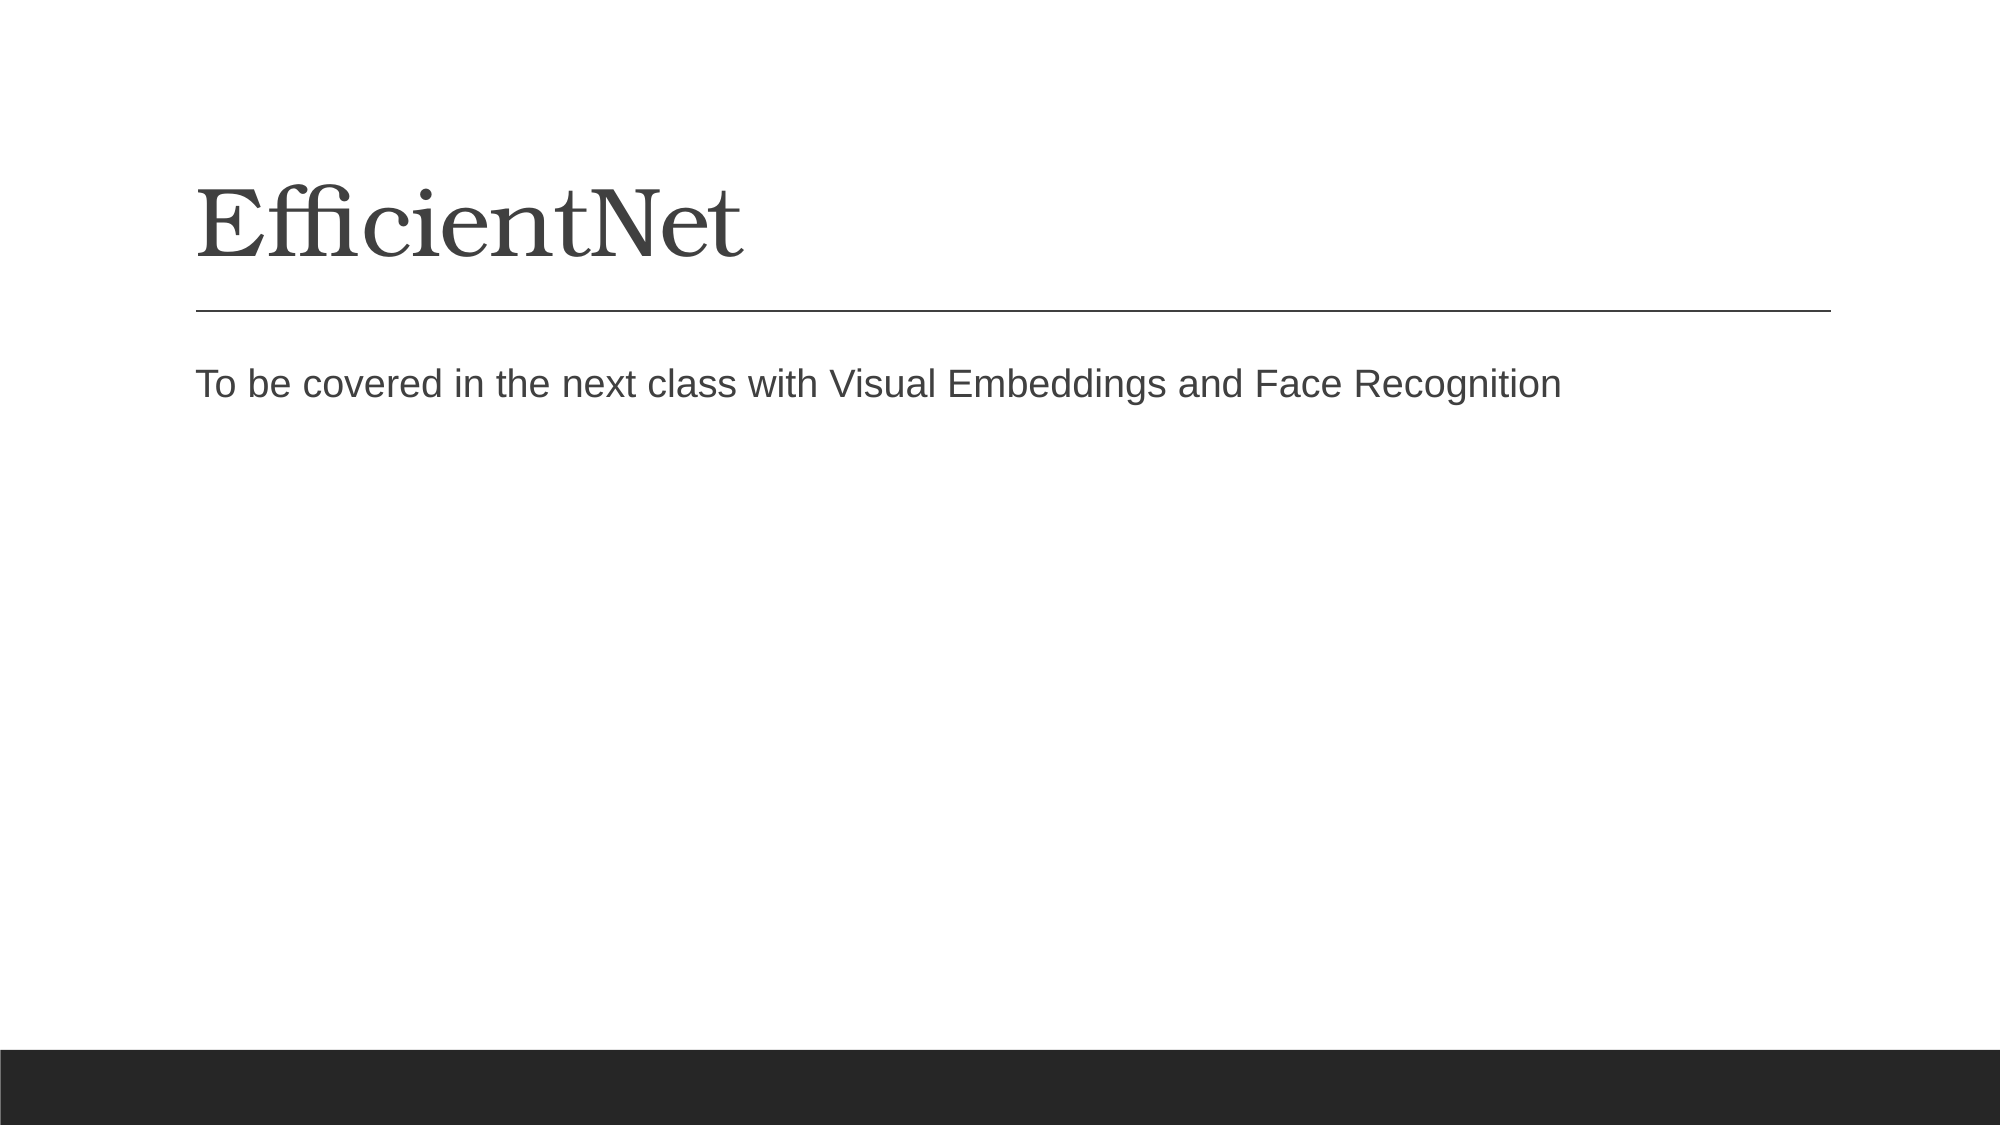

# EfficientNet
To be covered in the next class with Visual Embeddings and Face Recognition